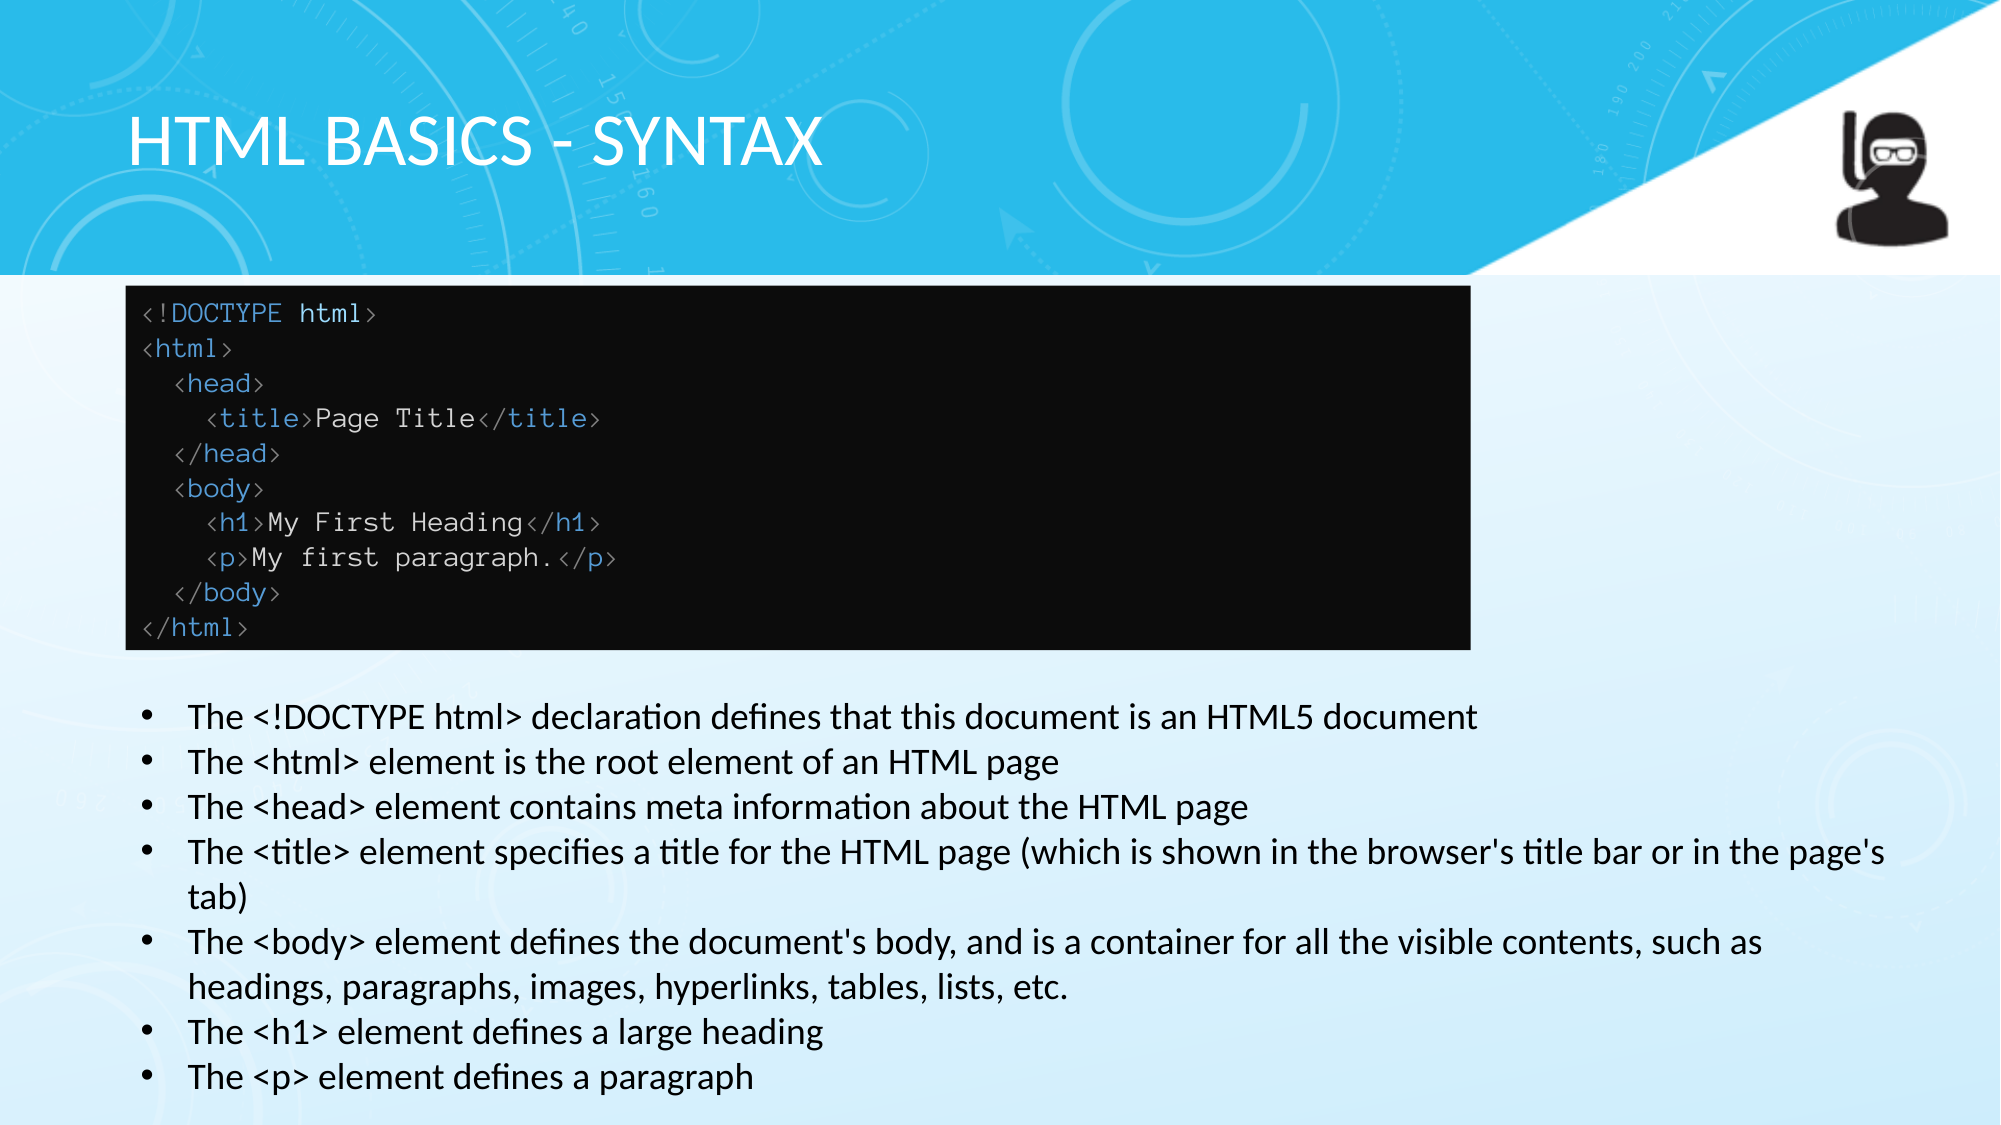

# HTML BASICS - SYNTAX
<!DOCTYPE html>
<html>
  <head>
    <title>Page Title</title>
  </head>
  <body>
    <h1>My First Heading</h1>
    <p>My first paragraph.</p>
  </body>
</html>
The <!DOCTYPE html> declaration defines that this document is an HTML5 document
The <html> element is the root element of an HTML page
The <head> element contains meta information about the HTML page
The <title> element specifies a title for the HTML page (which is shown in the browser's title bar or in the page's tab)
The <body> element defines the document's body, and is a container for all the visible contents, such as headings, paragraphs, images, hyperlinks, tables, lists, etc.
The <h1> element defines a large heading
The <p> element defines a paragraph